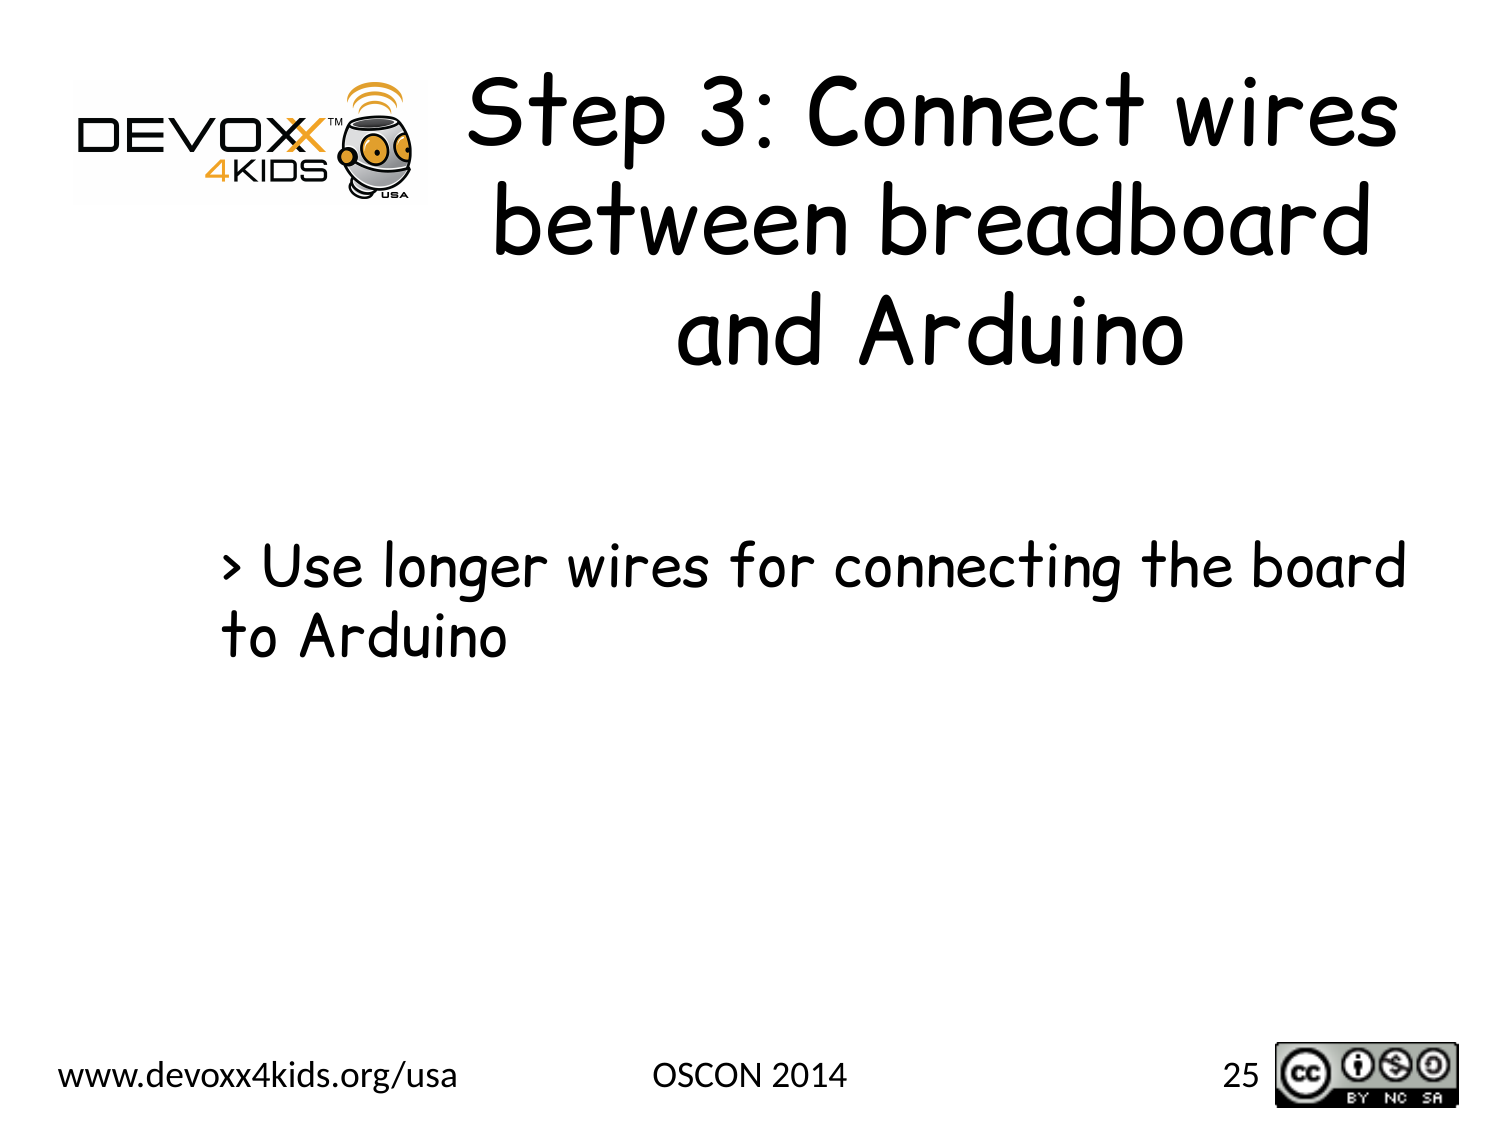

# Step 3: Connect wires between breadboard and Arduino
> Use longer wires for connecting the board to Arduino
OSCON 2014
25